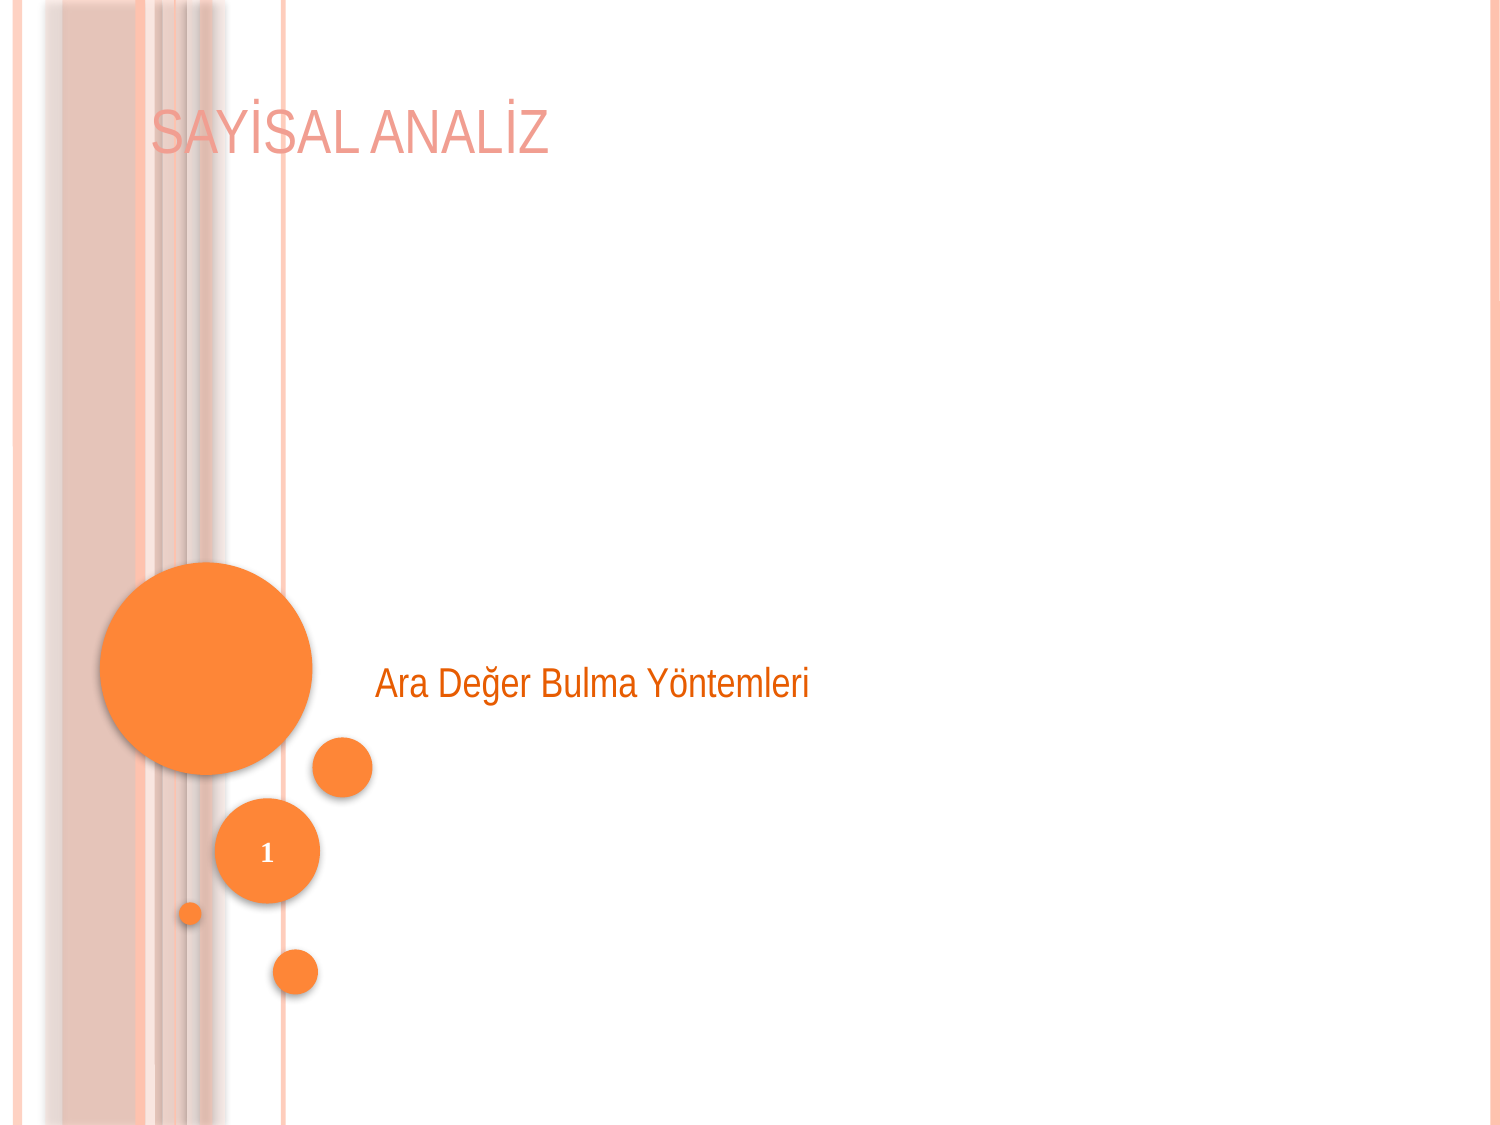

# Sayisal Analiz
Ara Değer Bulma Yöntemleri
1